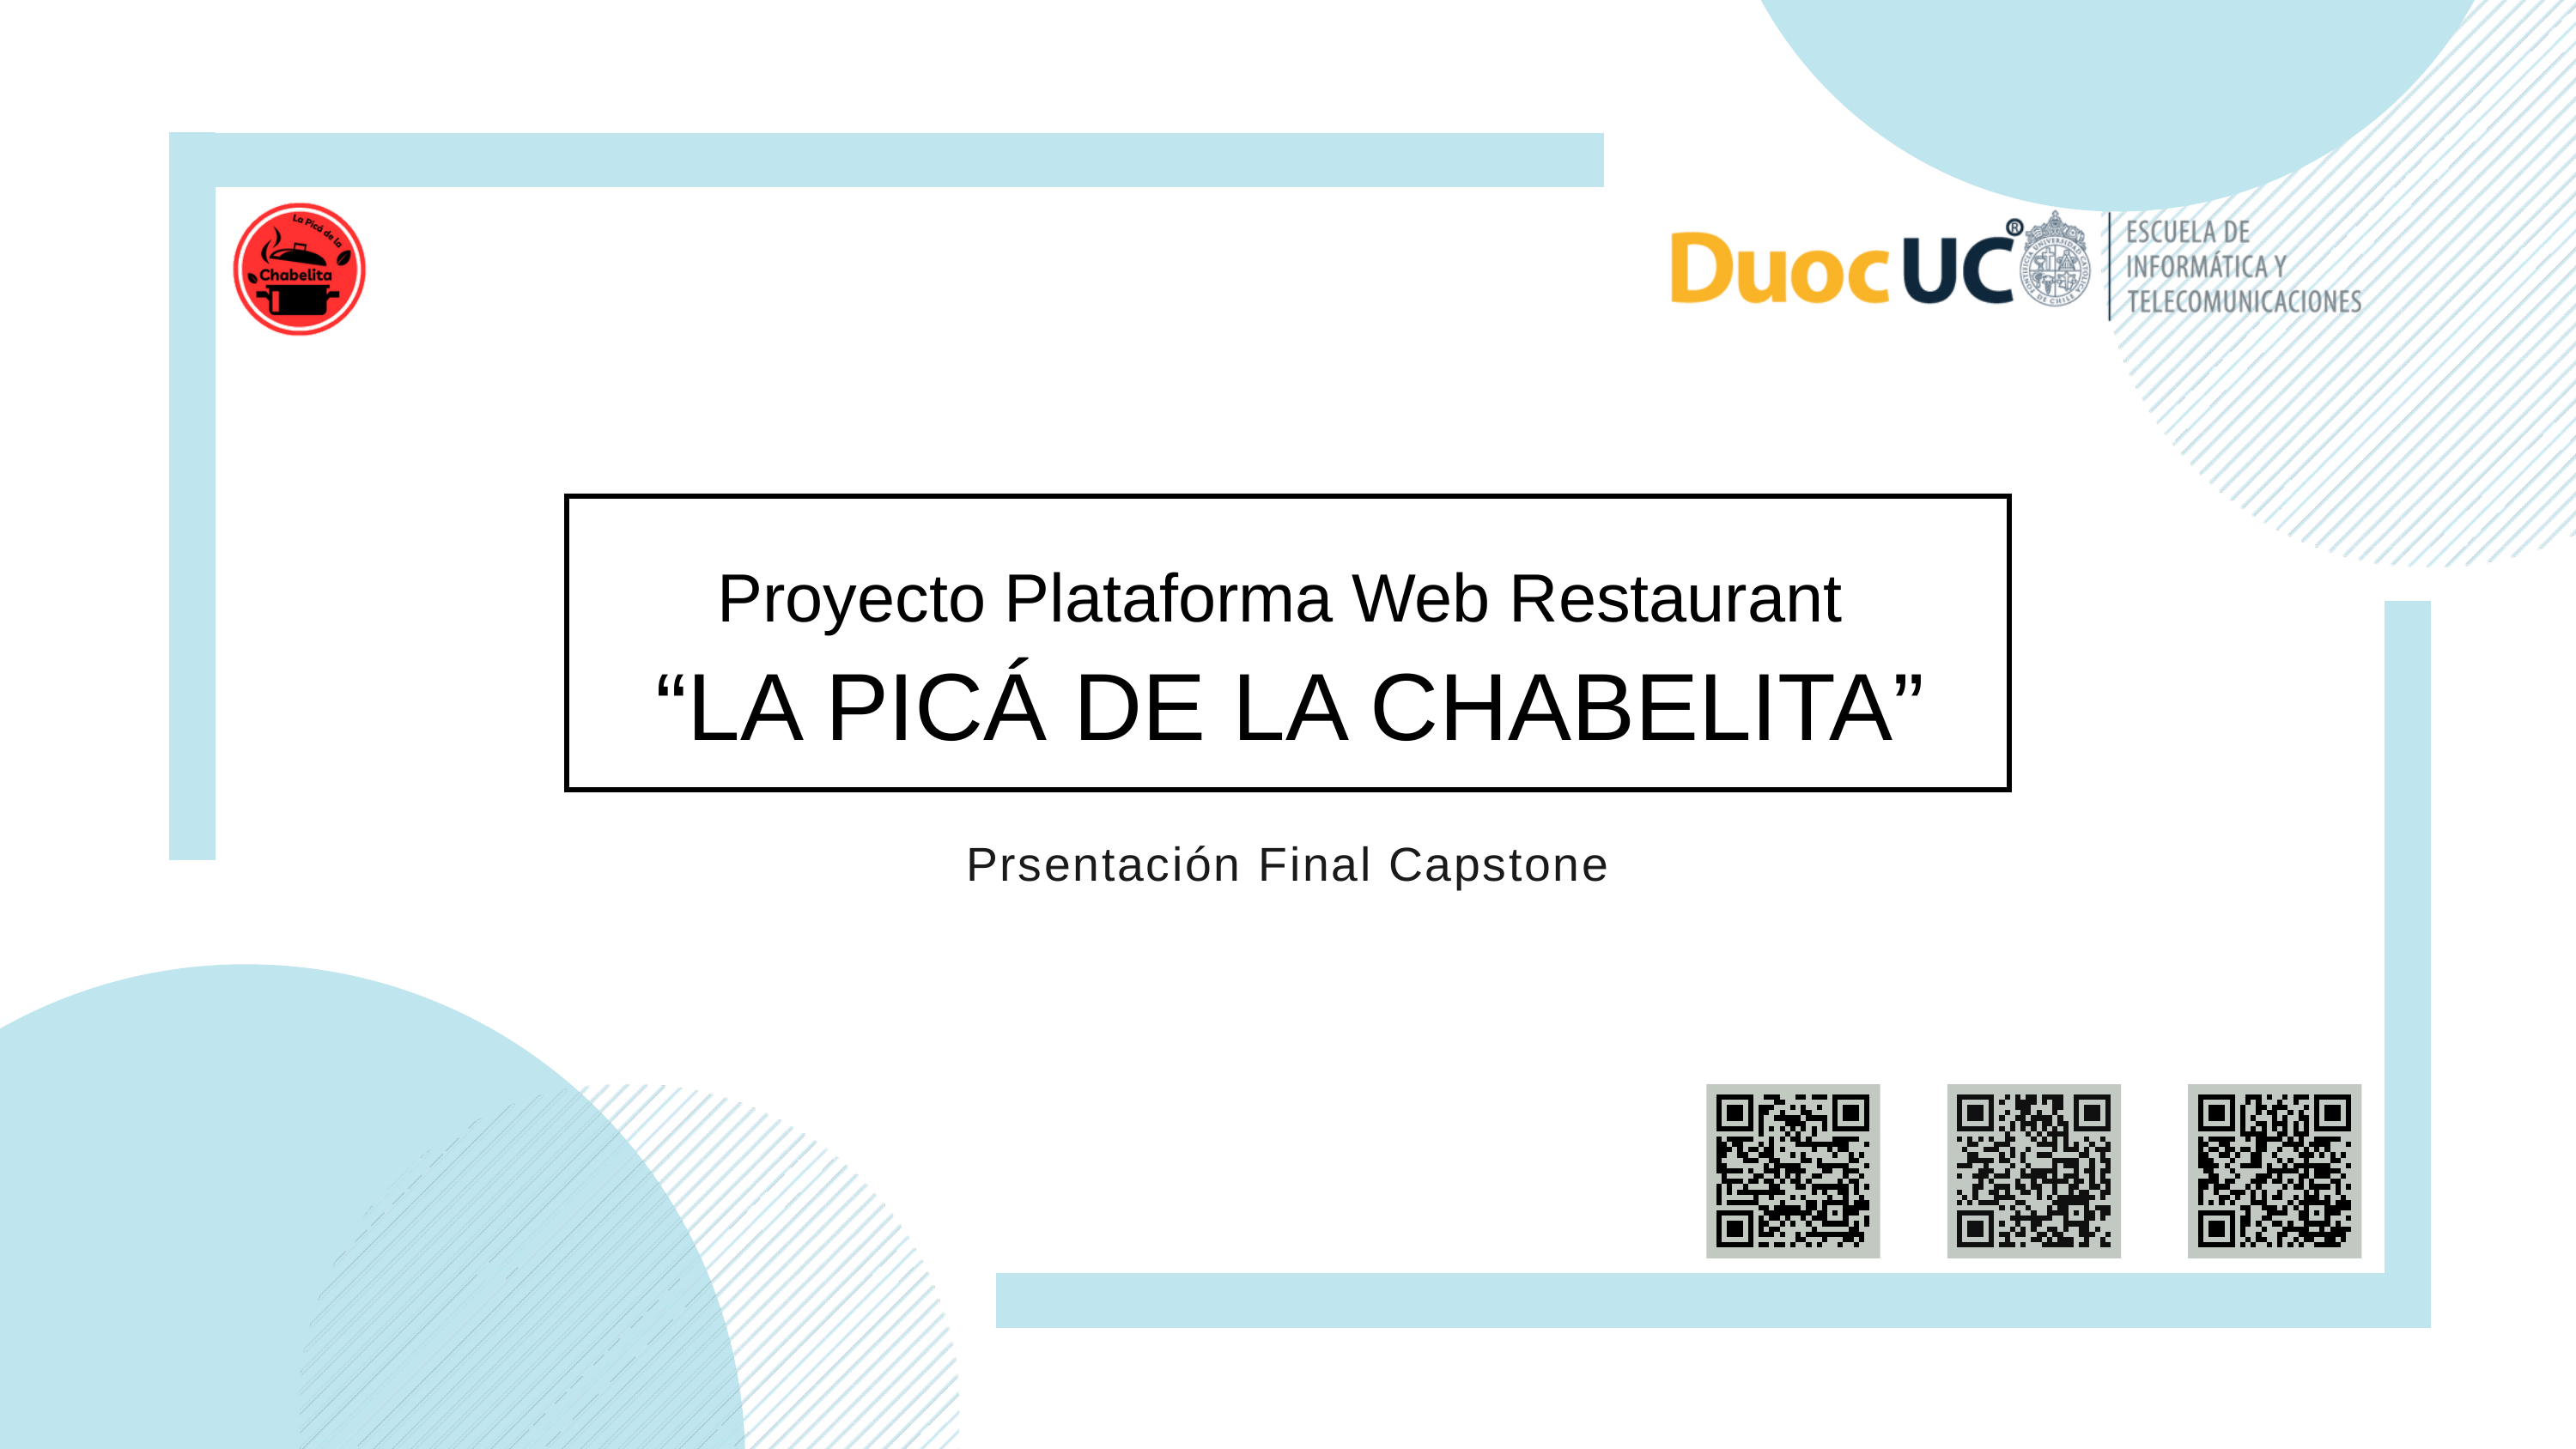

Proyecto Plataforma Web Restaurant
“LA PICÁ DE LA CHABELITA”

Prsentación Final Capstone